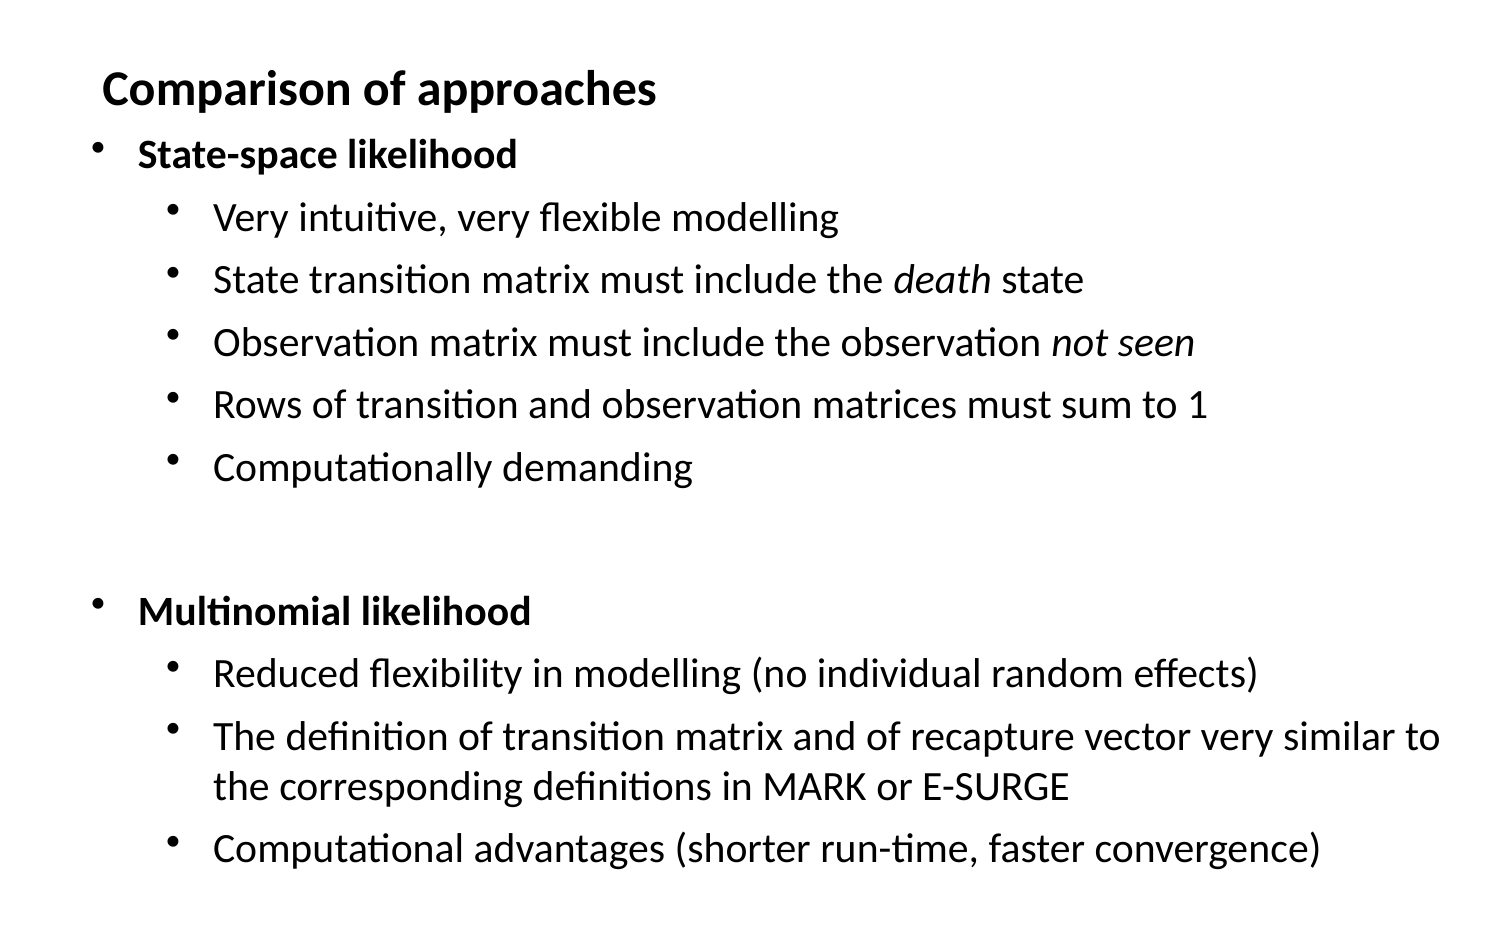

Comparison of approaches
State-space likelihood
Very intuitive, very flexible modelling
State transition matrix must include the death state
Observation matrix must include the observation not seen
Rows of transition and observation matrices must sum to 1
Computationally demanding

Multinomial likelihood
Reduced flexibility in modelling (no individual random effects)
The definition of transition matrix and of recapture vector very similar to the corresponding definitions in MARK or E-SURGE
Computational advantages (shorter run-time, faster convergence)